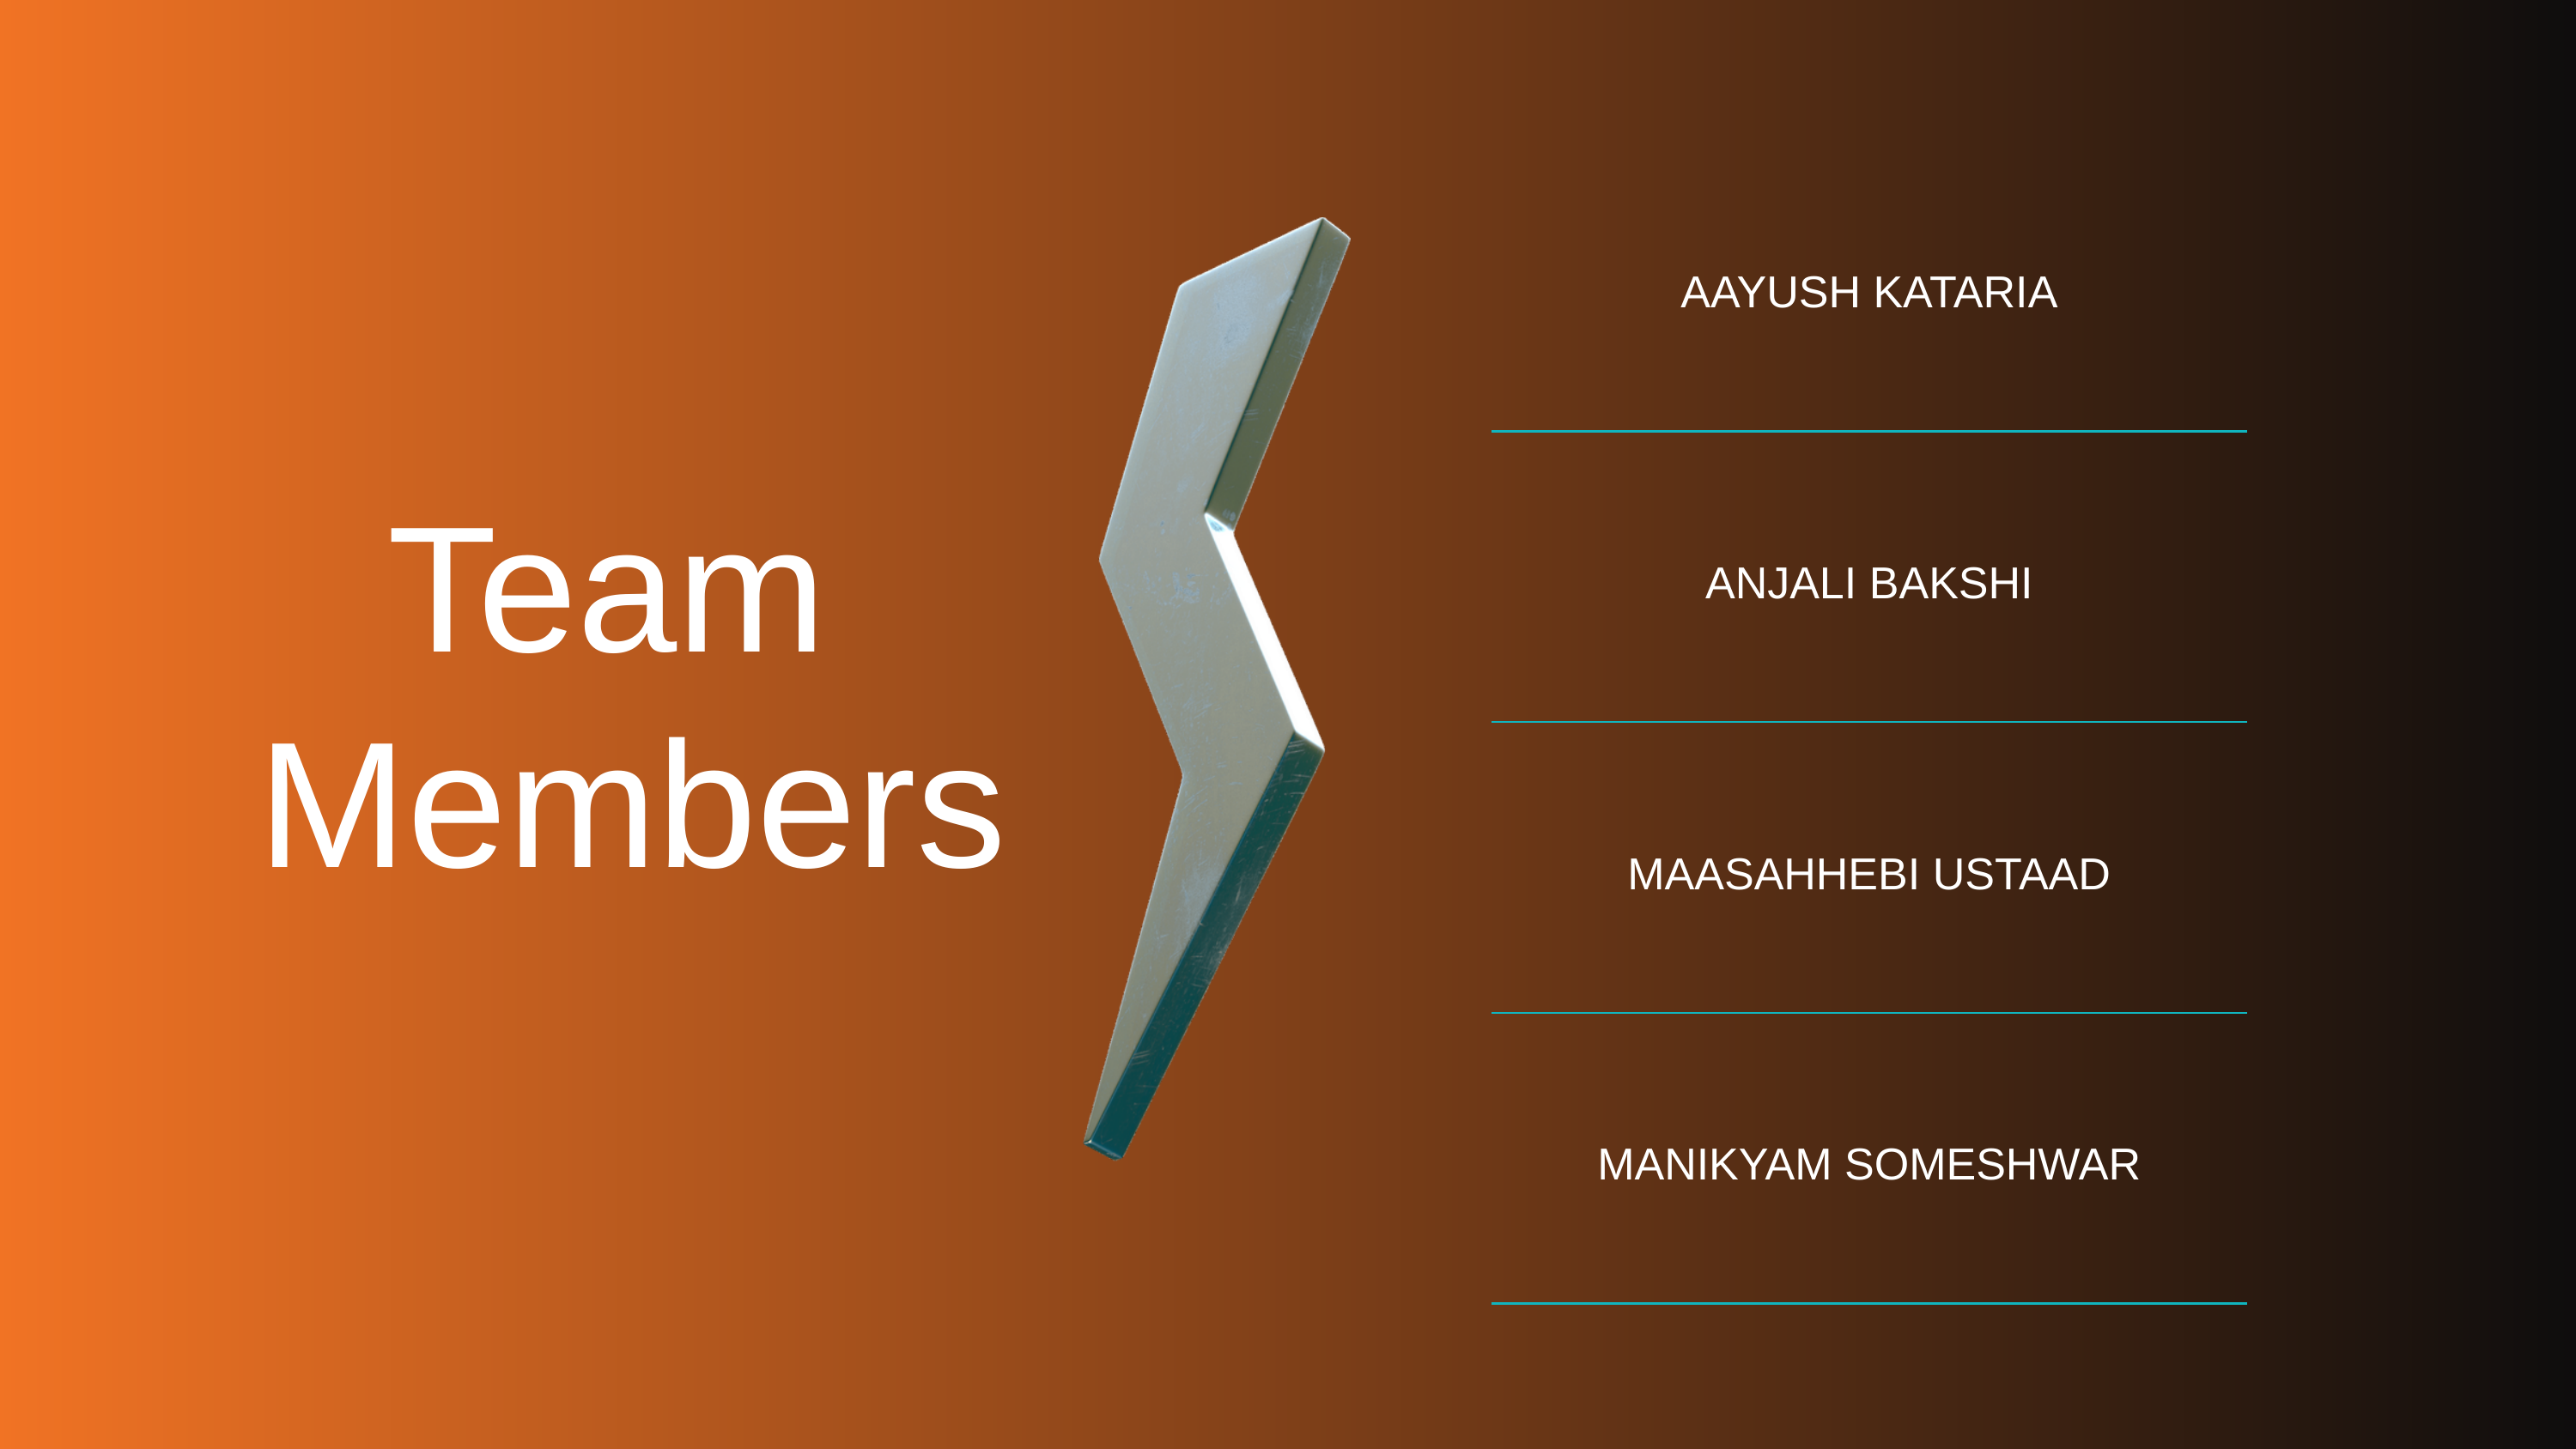

| AAYUSH KATARIA |
| --- |
| ANJALI BAKSHI |
| MAASAHHEBI USTAAD |
| MANIKYAM SOMESHWAR |

Team
Members